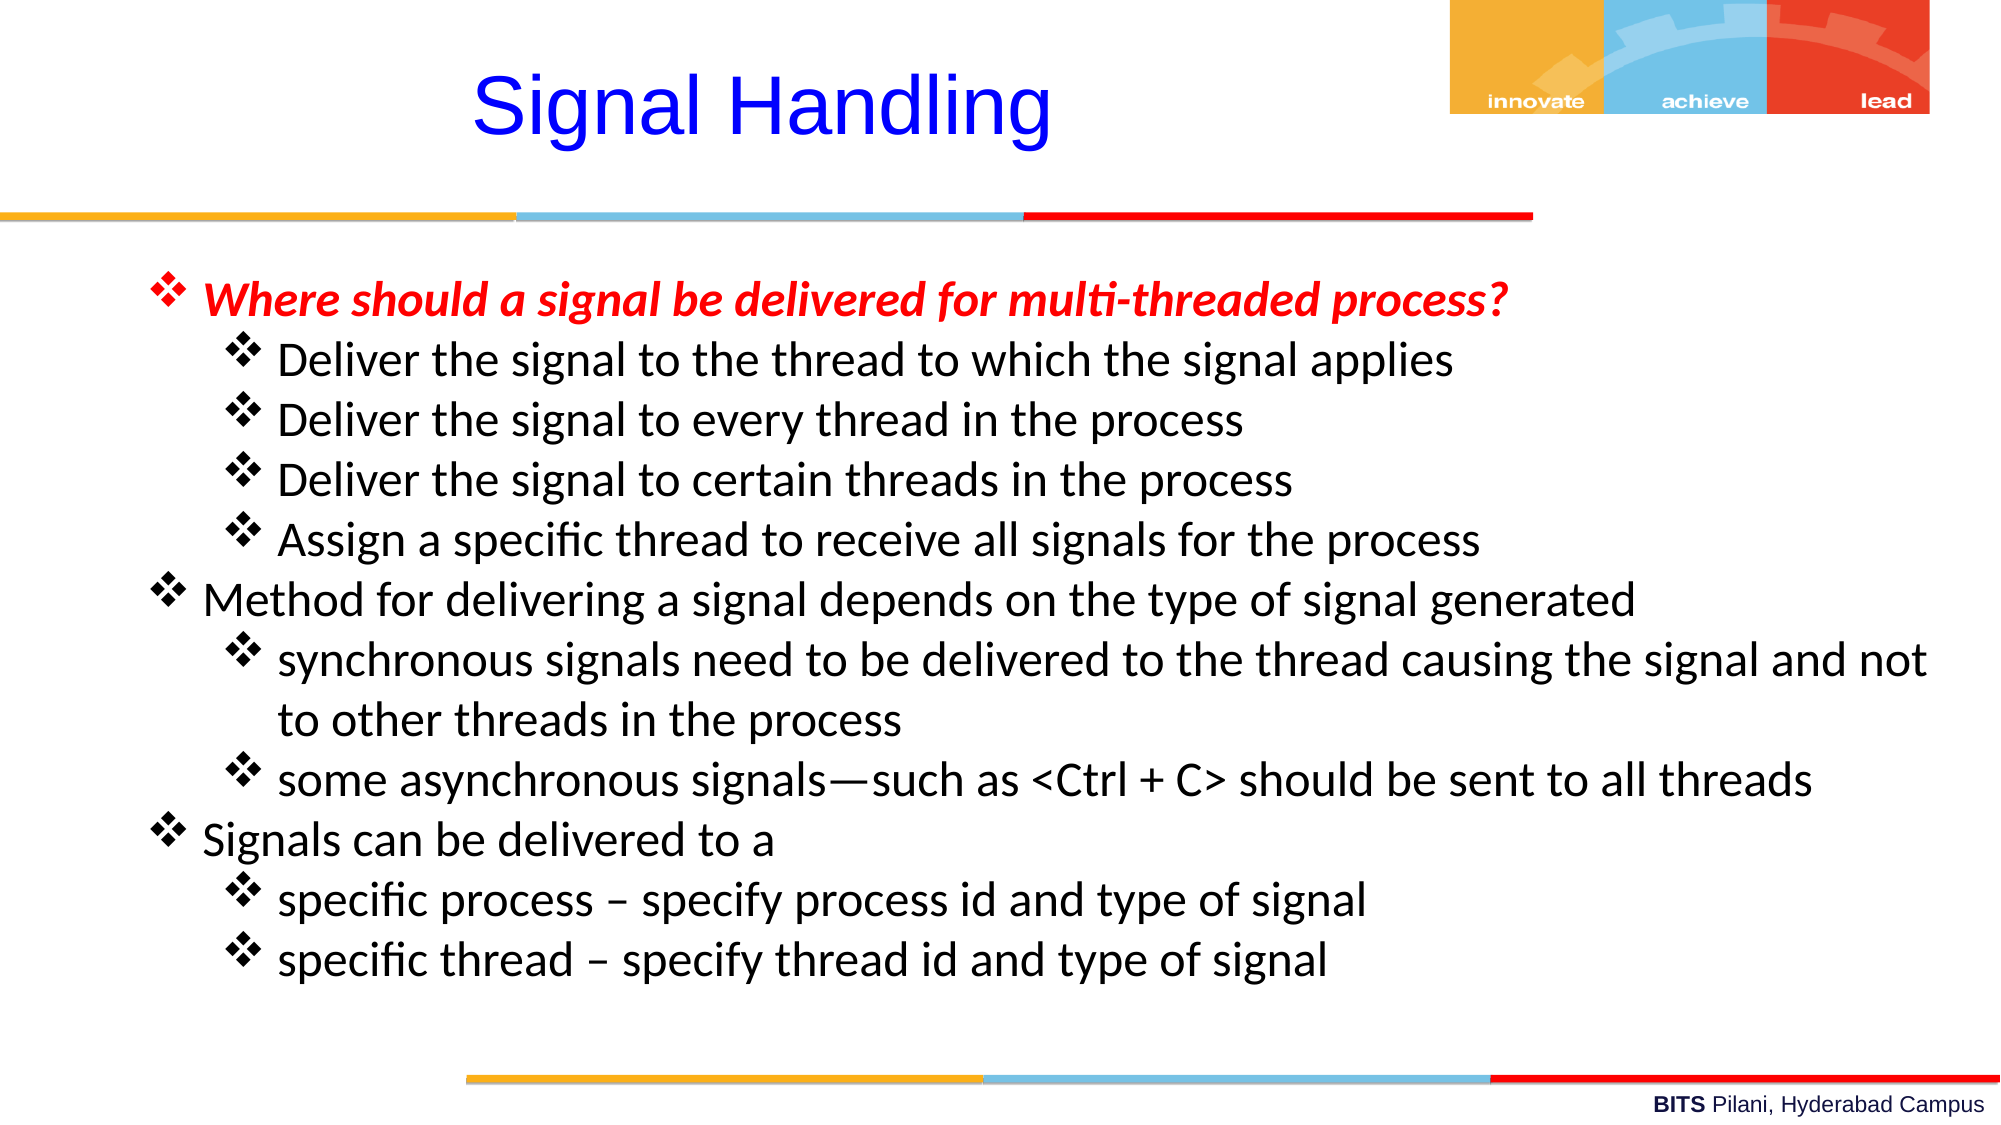

Signal Handling
Where should a signal be delivered for multi-threaded process?
Deliver the signal to the thread to which the signal applies
Deliver the signal to every thread in the process
Deliver the signal to certain threads in the process
Assign a specific thread to receive all signals for the process
Method for delivering a signal depends on the type of signal generated
synchronous signals need to be delivered to the thread causing the signal and not to other threads in the process
some asynchronous signals—such as <Ctrl + C> should be sent to all threads
Signals can be delivered to a
specific process – specify process id and type of signal
specific thread – specify thread id and type of signal